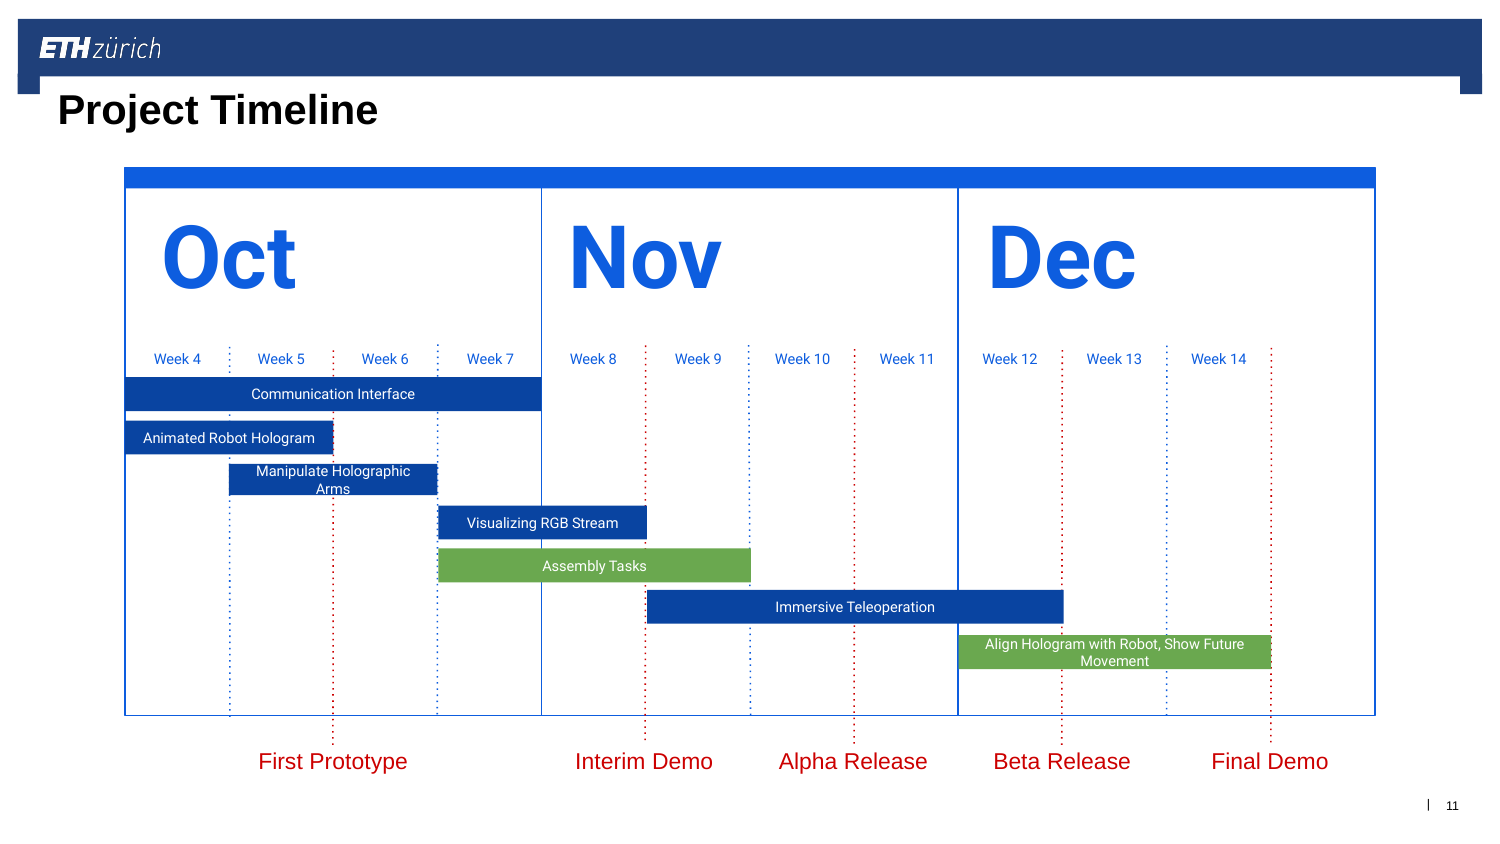

# Project Timeline

Oct
Week 4
Week 5
Week 6
Week 7

Nov
Week 8
Week 9
Week 10
Week 11

Dec
Week 12
Week 13
Week 14
Communication Interface
Animated Robot Hologram
Manipulate Holographic Arms
Visualizing RGB Stream
Assembly Tasks
Immersive Teleoperation
Align Hologram with Robot, Show Future Movement
First Prototype
Interim Demo
Alpha Release
Beta Release
Final Demo
11